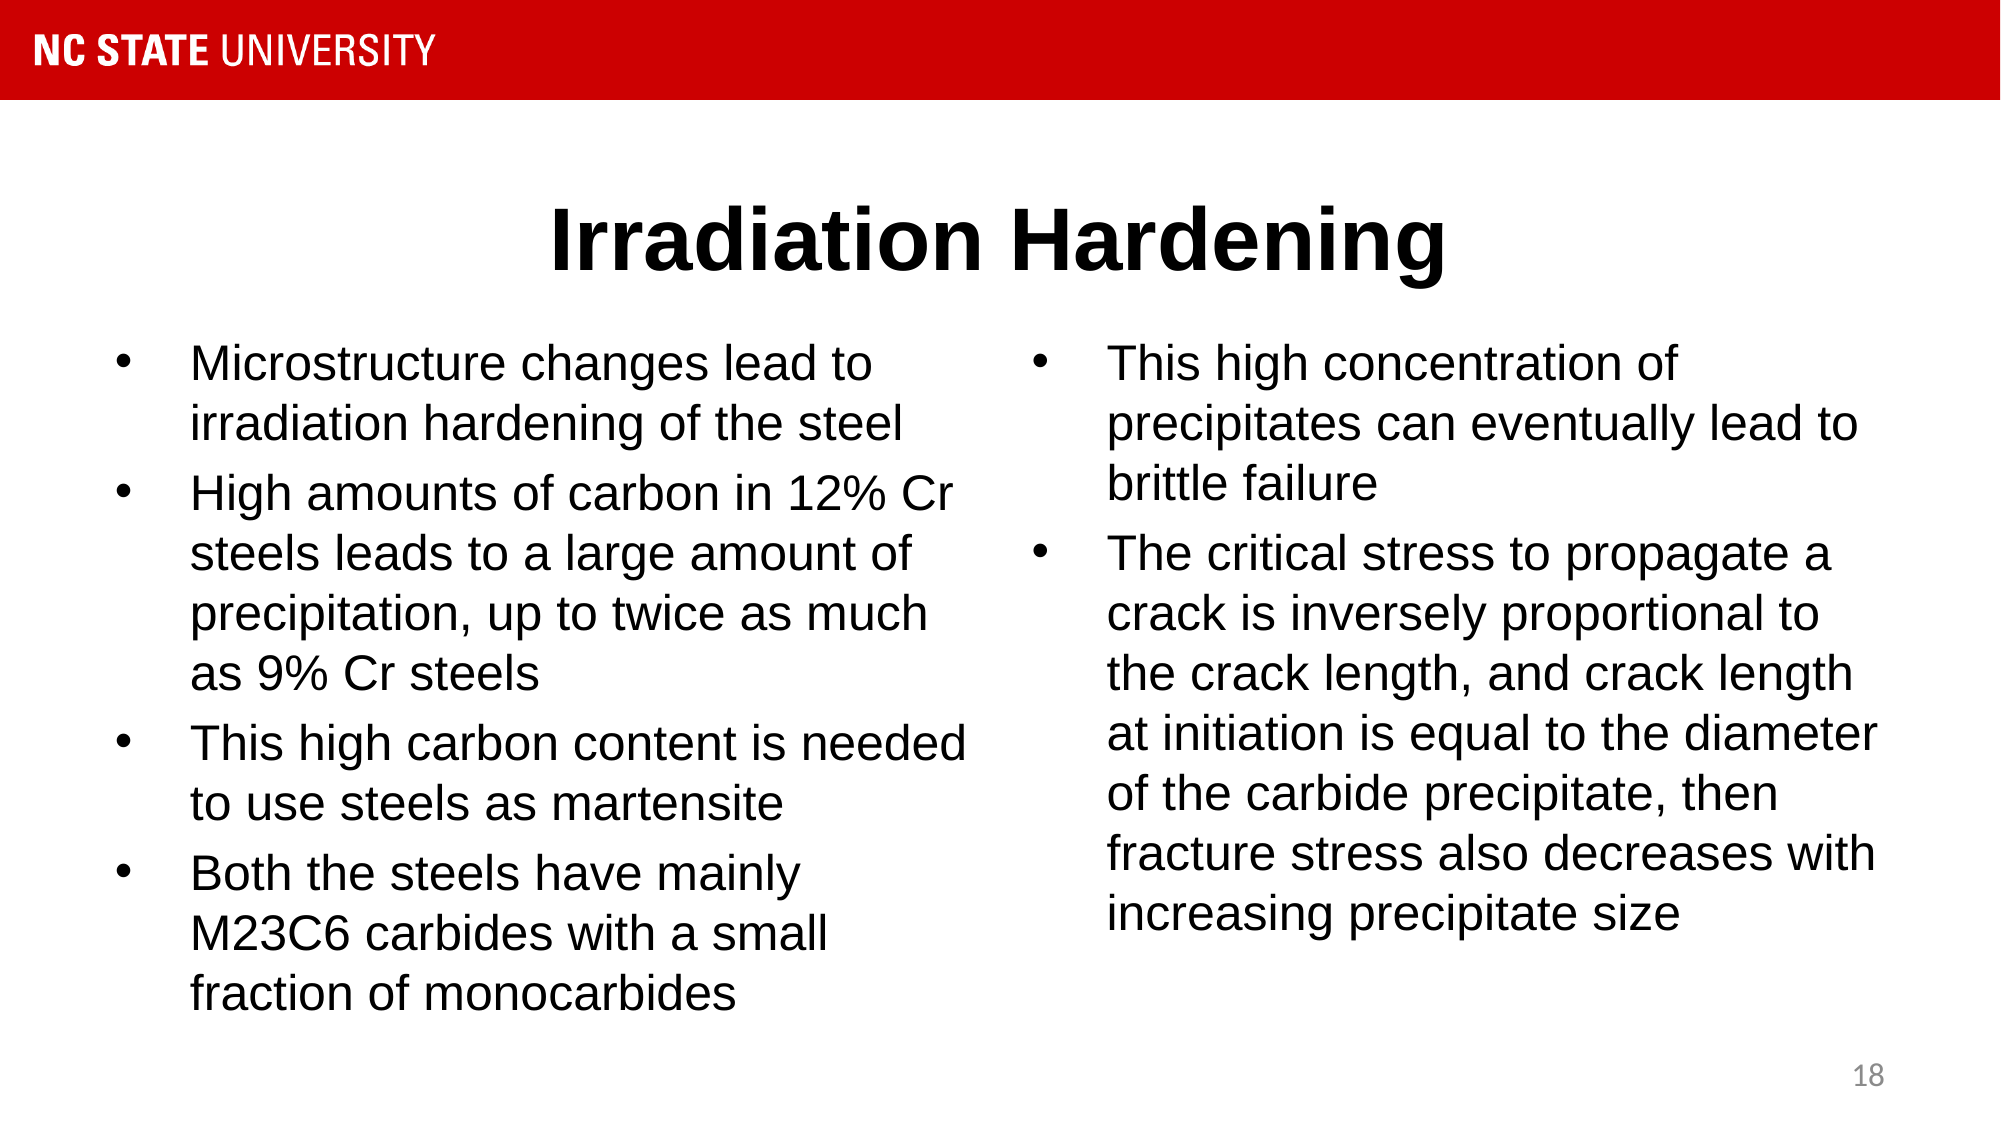

# Irradiation Hardening
Microstructure changes lead to irradiation hardening of the steel
High amounts of carbon in 12% Cr steels leads to a large amount of precipitation, up to twice as much as 9% Cr steels
This high carbon content is needed to use steels as martensite
Both the steels have mainly M23C6 carbides with a small fraction of monocarbides

This high concentration of precipitates can eventually lead to brittle failure
The critical stress to propagate a crack is inversely proportional to the crack length, and crack length at initiation is equal to the diameter of the carbide precipitate, then fracture stress also decreases with increasing precipitate size

18